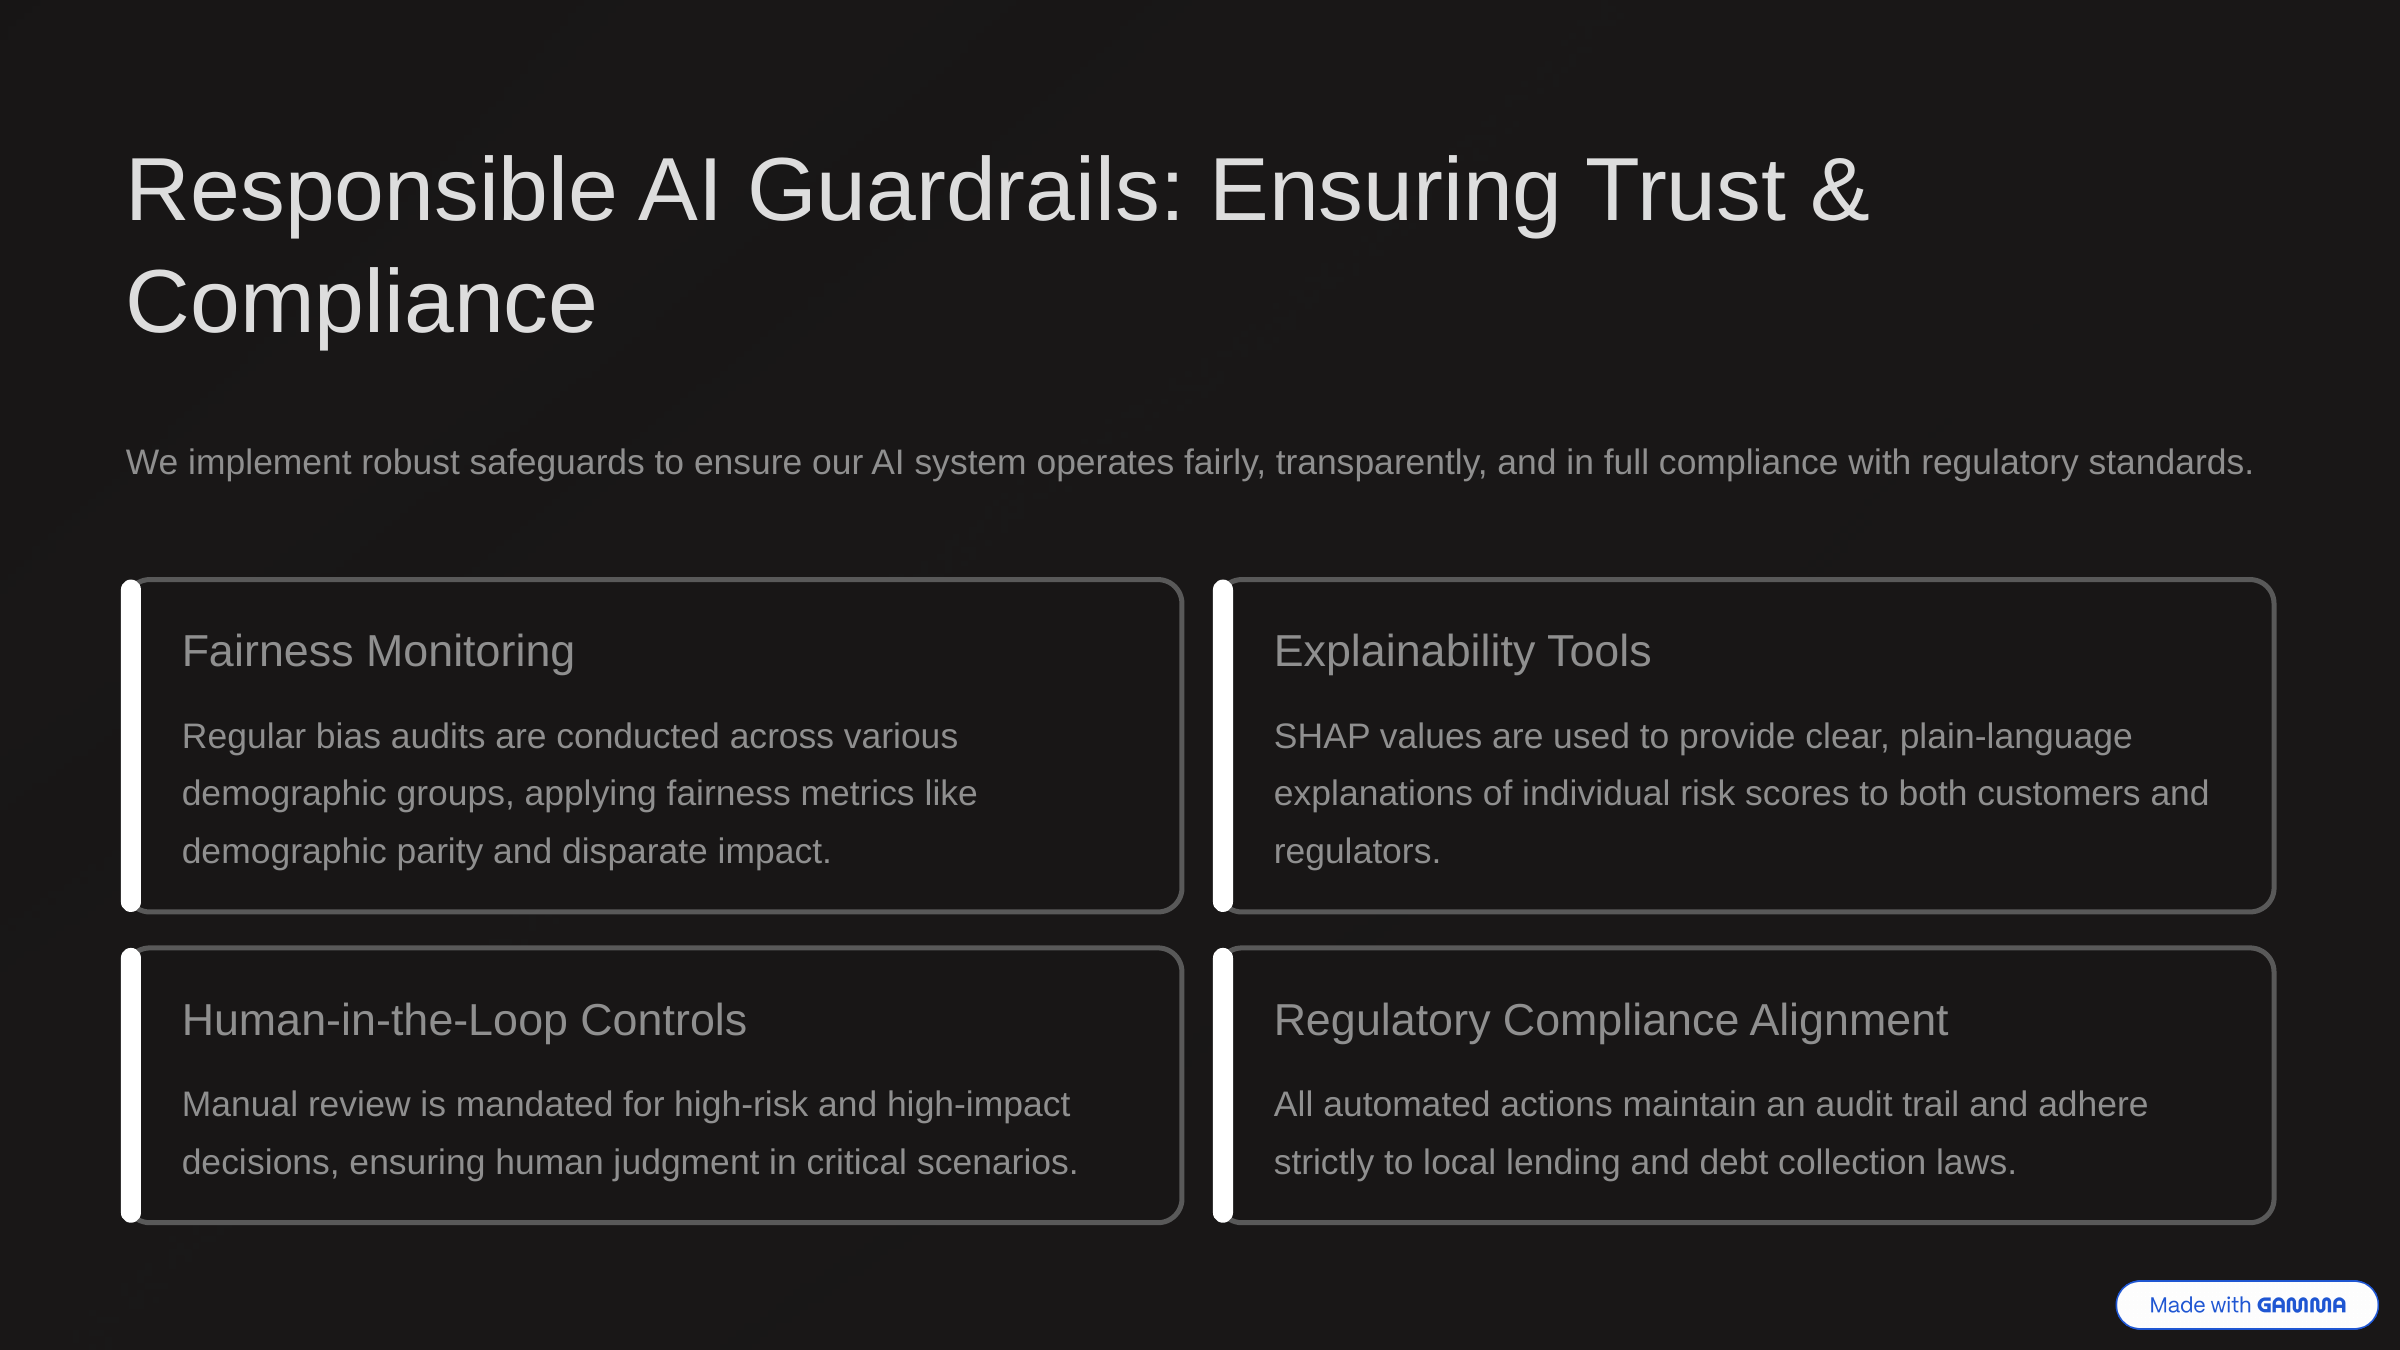

Responsible AI Guardrails: Ensuring Trust & Compliance
We implement robust safeguards to ensure our AI system operates fairly, transparently, and in full compliance with regulatory standards.

Fairness Monitoring
Explainability Tools
Regular bias audits are conducted across various demographic groups, applying fairness metrics like demographic parity and disparate impact.
SHAP values are used to provide clear, plain-language explanations of individual risk scores to both customers and regulators.

Human-in-the-Loop Controls
Regulatory Compliance Alignment
Manual review is mandated for high-risk and high-impact decisions, ensuring human judgment in critical scenarios.
All automated actions maintain an audit trail and adhere strictly to local lending and debt collection laws.